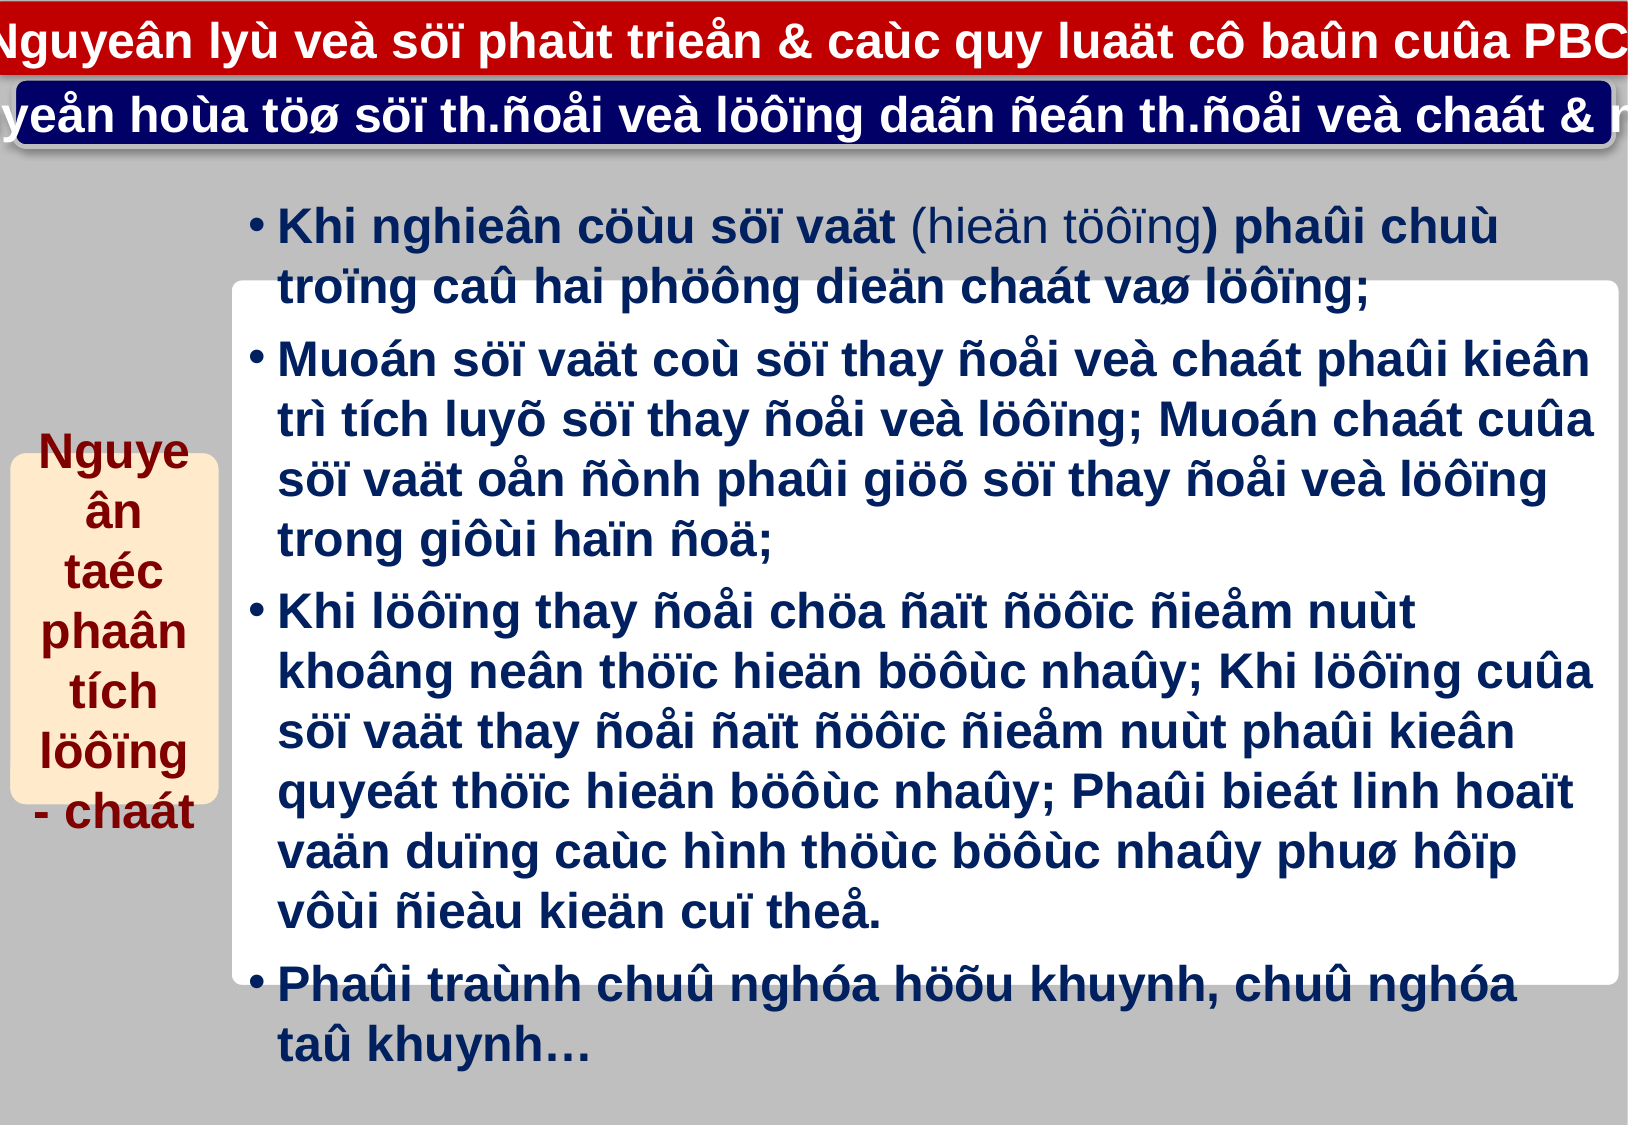

2. Nguyeân lyù veà söï phaùt trieån & caùc quy luaät cô baûn cuûa PBCDV
b) QL chuyeån hoùa töø söï th.ñoåi veà löôïng daãn ñeán th.ñoåi veà chaát & ngöôïc laïi
Khi nghieân cöùu söï vaät (hieän töôïng) phaûi chuù troïng caû hai phöông dieän chaát vaø löôïng;
Muoán söï vaät coù söï thay ñoåi veà chaát phaûi kieân trì tích luyõ söï thay ñoåi veà löôïng; Muoán chaát cuûa söï vaät oån ñònh phaûi giöõ söï thay ñoåi veà löôïng trong giôùi haïn ñoä;
Khi löôïng thay ñoåi chöa ñaït ñöôïc ñieåm nuùt khoâng neân thöïc hieän böôùc nhaûy; Khi löôïng cuûa söï vaät thay ñoåi ñaït ñöôïc ñieåm nuùt phaûi kieân quyeát thöïc hieän böôùc nhaûy; Phaûi bieát linh hoaït vaän duïng caùc hình thöùc böôùc nhaûy phuø hôïp vôùi ñieàu kieän cuï theå.
Phaûi traùnh chuû nghóa höõu khuynh, chuû nghóa taû khuynh…
Nguyeân taéc phaân tích löôïng - chaát